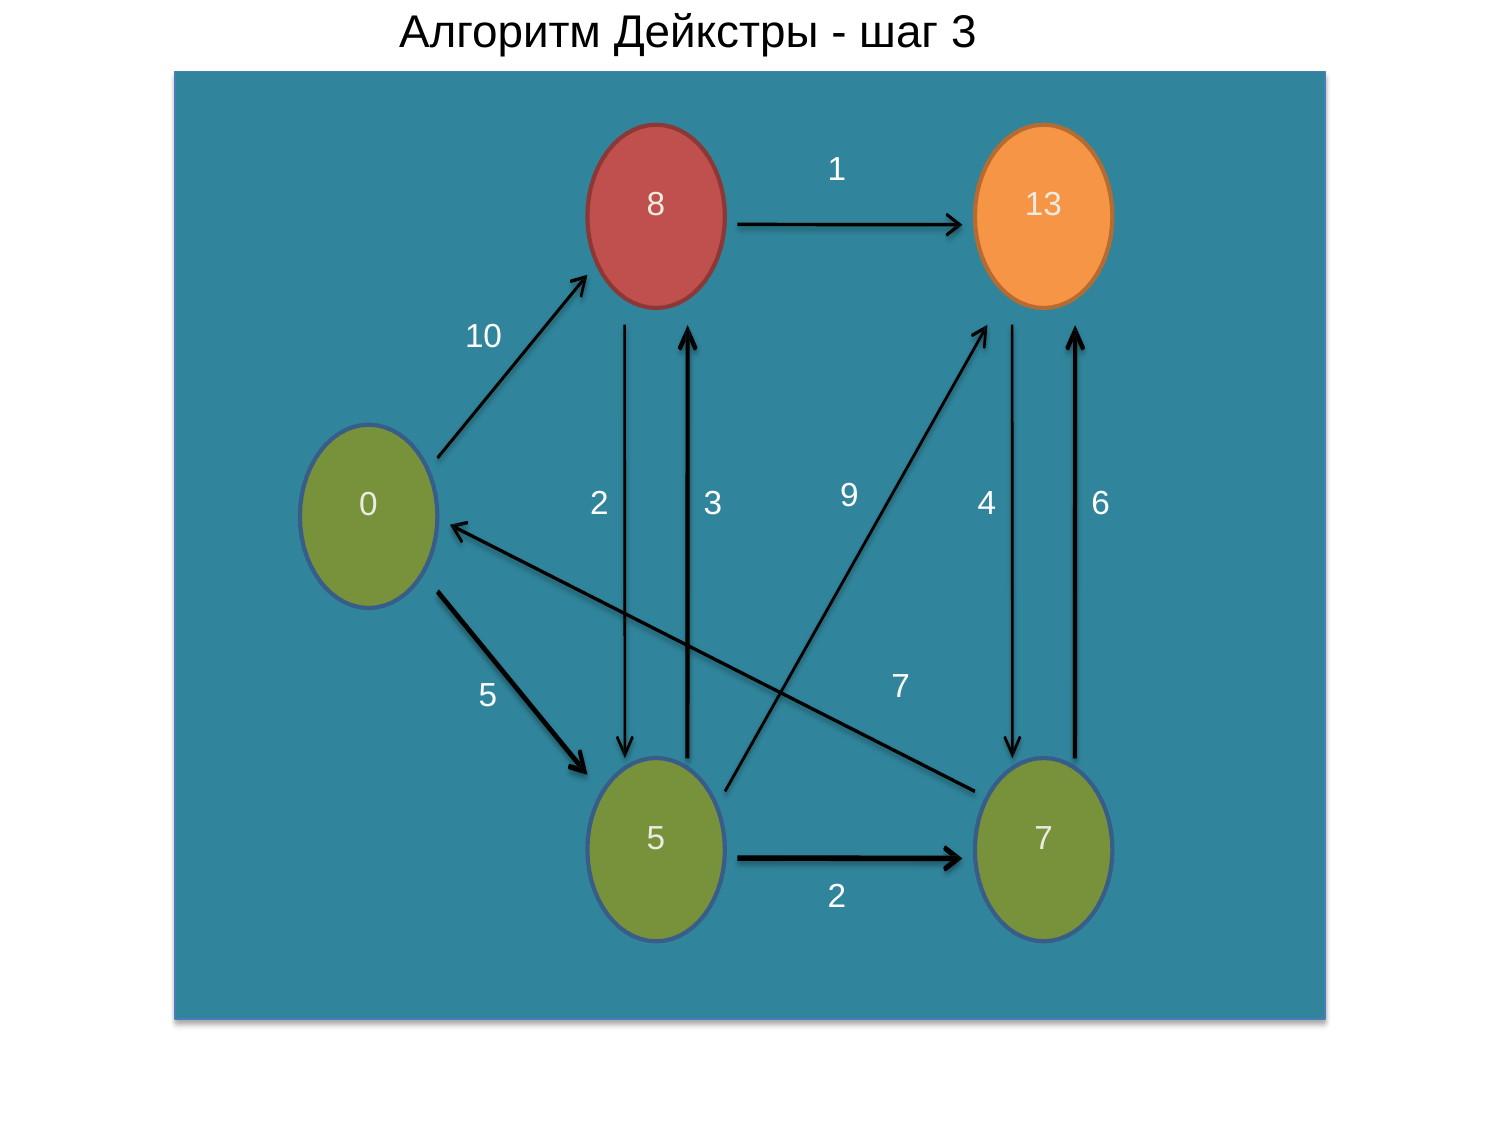

# Алгоритм Дейкстры - шаг 3

1
8
13

10
9
2
3
4
6
0
7
5

5
7
2